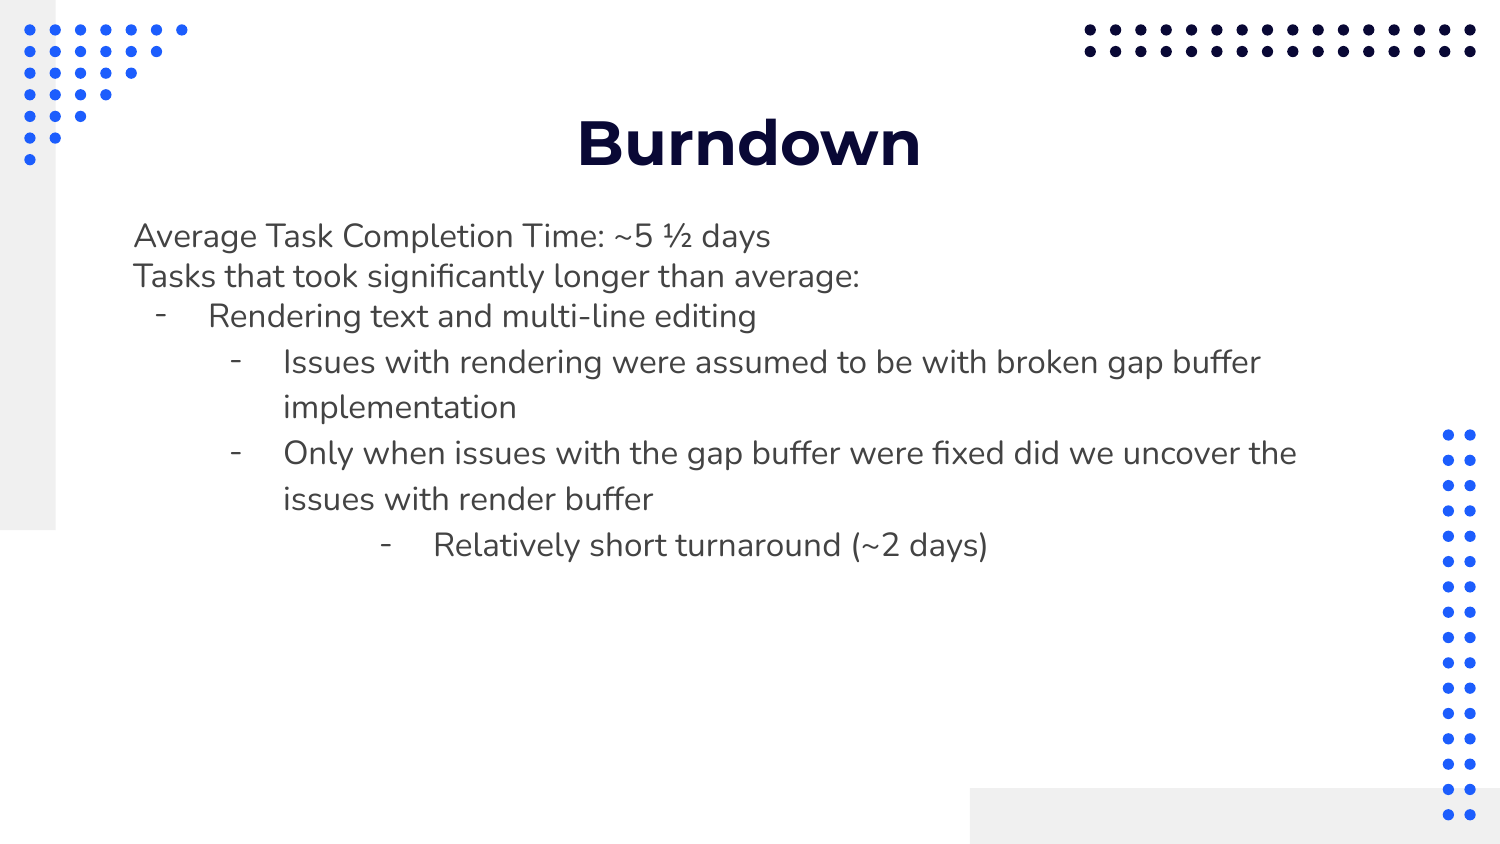

# Burndown
Average Task Completion Time: ~5 ½ days
Tasks that took significantly longer than average:
Rendering text and multi-line editing
Issues with rendering were assumed to be with broken gap buffer implementation
Only when issues with the gap buffer were fixed did we uncover the issues with render buffer
Relatively short turnaround (~2 days)